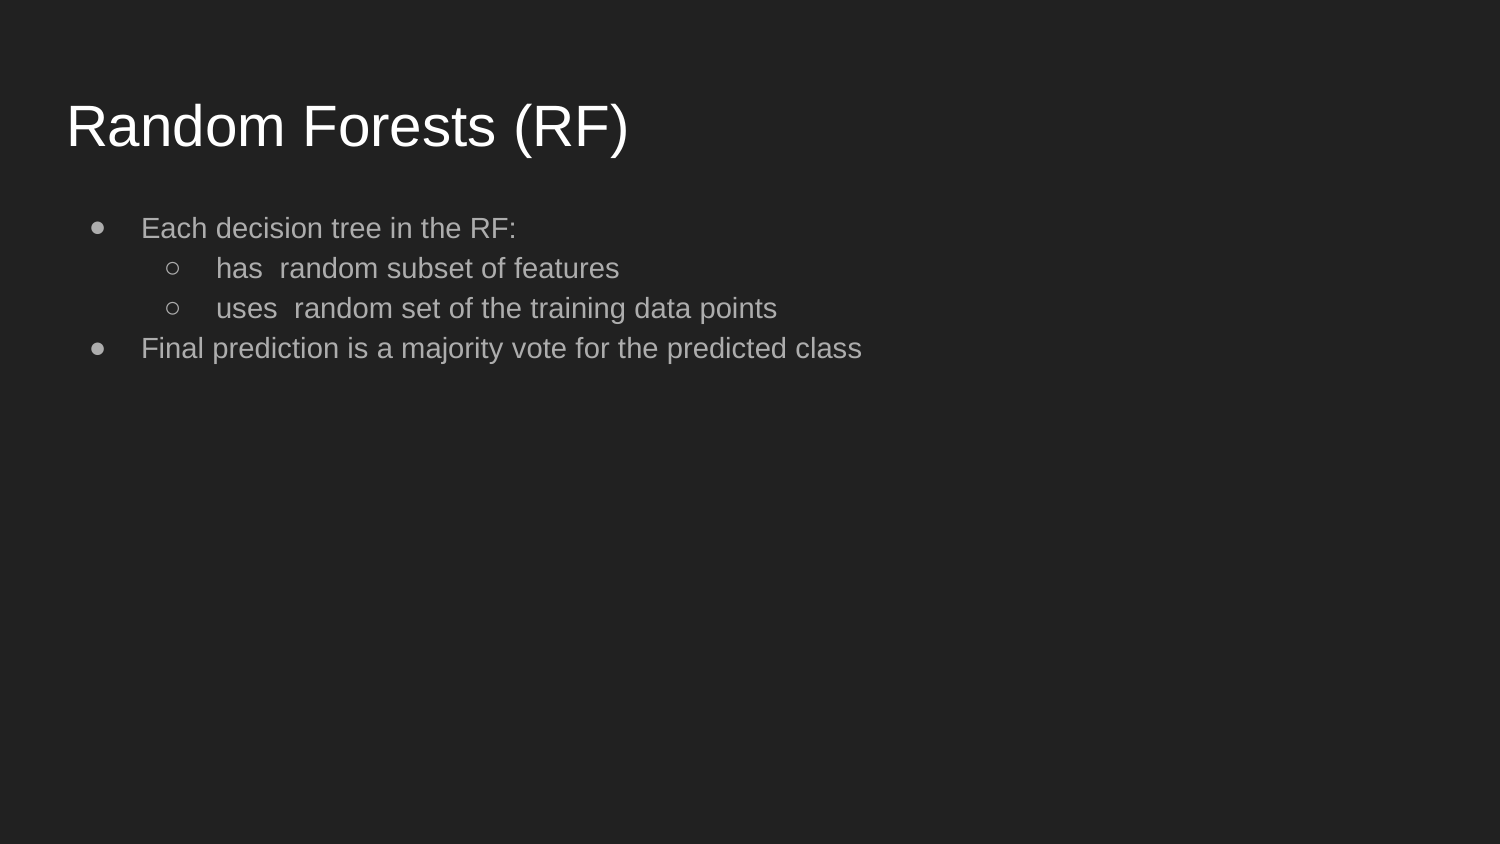

# Random Forests (RF)
Each decision tree in the RF:
has  random subset of features
uses  random set of the training data points
Final prediction is a majority vote for the predicted class